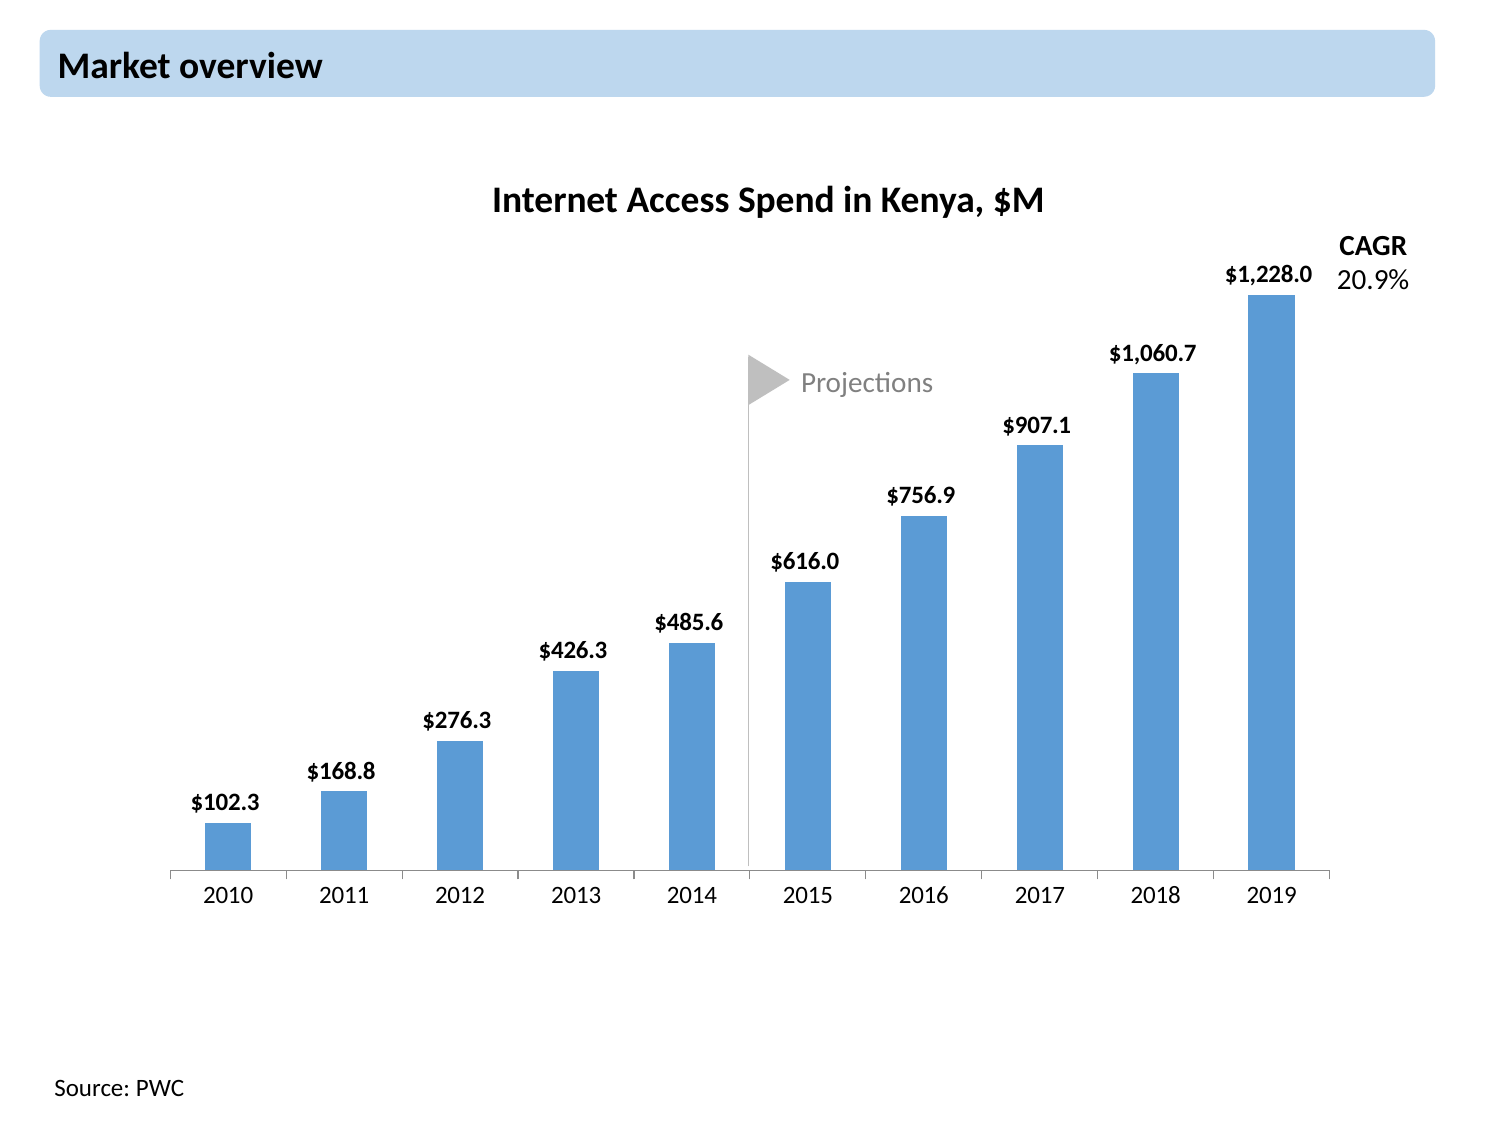

Market overview
Internet Access Spend in Kenya, $M

### Chart

| Category |  |
|---|---|
| 2010 | 102.2659968352 |
| 2011 | 168.82400822099999 |
| 2012 | 276.26700162929995 |
| 2013 | 426.25601736519997 |
| 2014 | 485.58897842839997 |
| 2015 | 616.0049460114 |
| 2016 | 756.8539511928999 |
| 2017 | 907.137930941 |
| 2018 | 1060.7169667665999 |
| 2019 | 1227.9629451925 |
CAGR
20.9%
Projections

Source: PWC